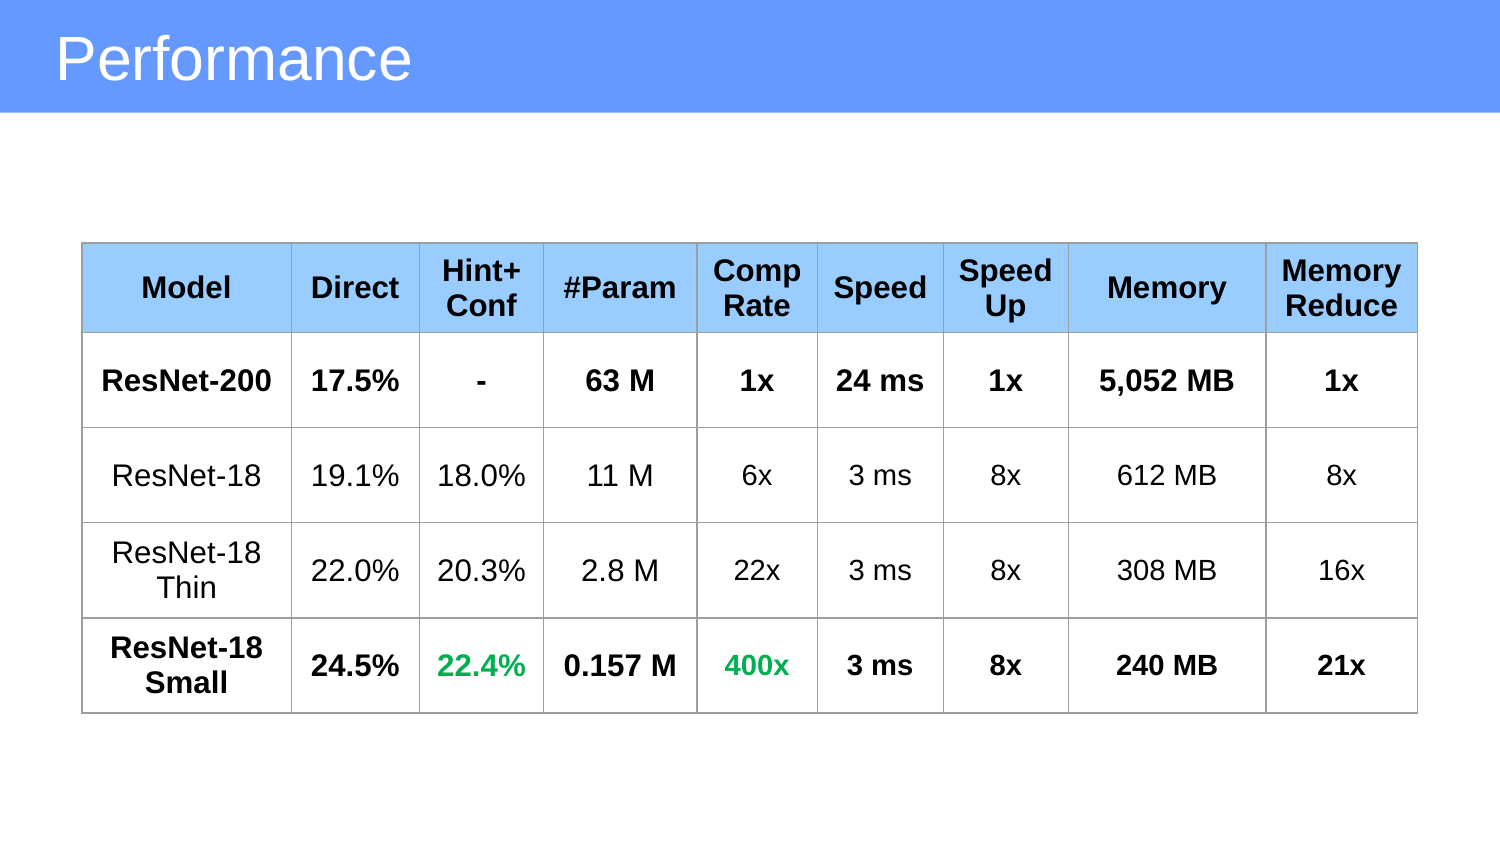

Performance
| Model | Direct | Hint+Conf | #Param | Comp Rate | Speed | Speed Up | Memory | Memory Reduce |
| --- | --- | --- | --- | --- | --- | --- | --- | --- |
| ResNet-200 | 17.5% | - | 63 M | 1x | 24 ms | 1x | 5,052 MB | 1x |
| ResNet-18 | 19.1% | 18.0% | 11 M | 6x | 3 ms | 8x | 612 MB | 8x |
| ResNet-18 Thin | 22.0% | 20.3% | 2.8 M | 22x | 3 ms | 8x | 308 MB | 16x |
| ResNet-18 Small | 24.5% | 22.4% | 0.157 M | 400x | 3 ms | 8x | 240 MB | 21x |